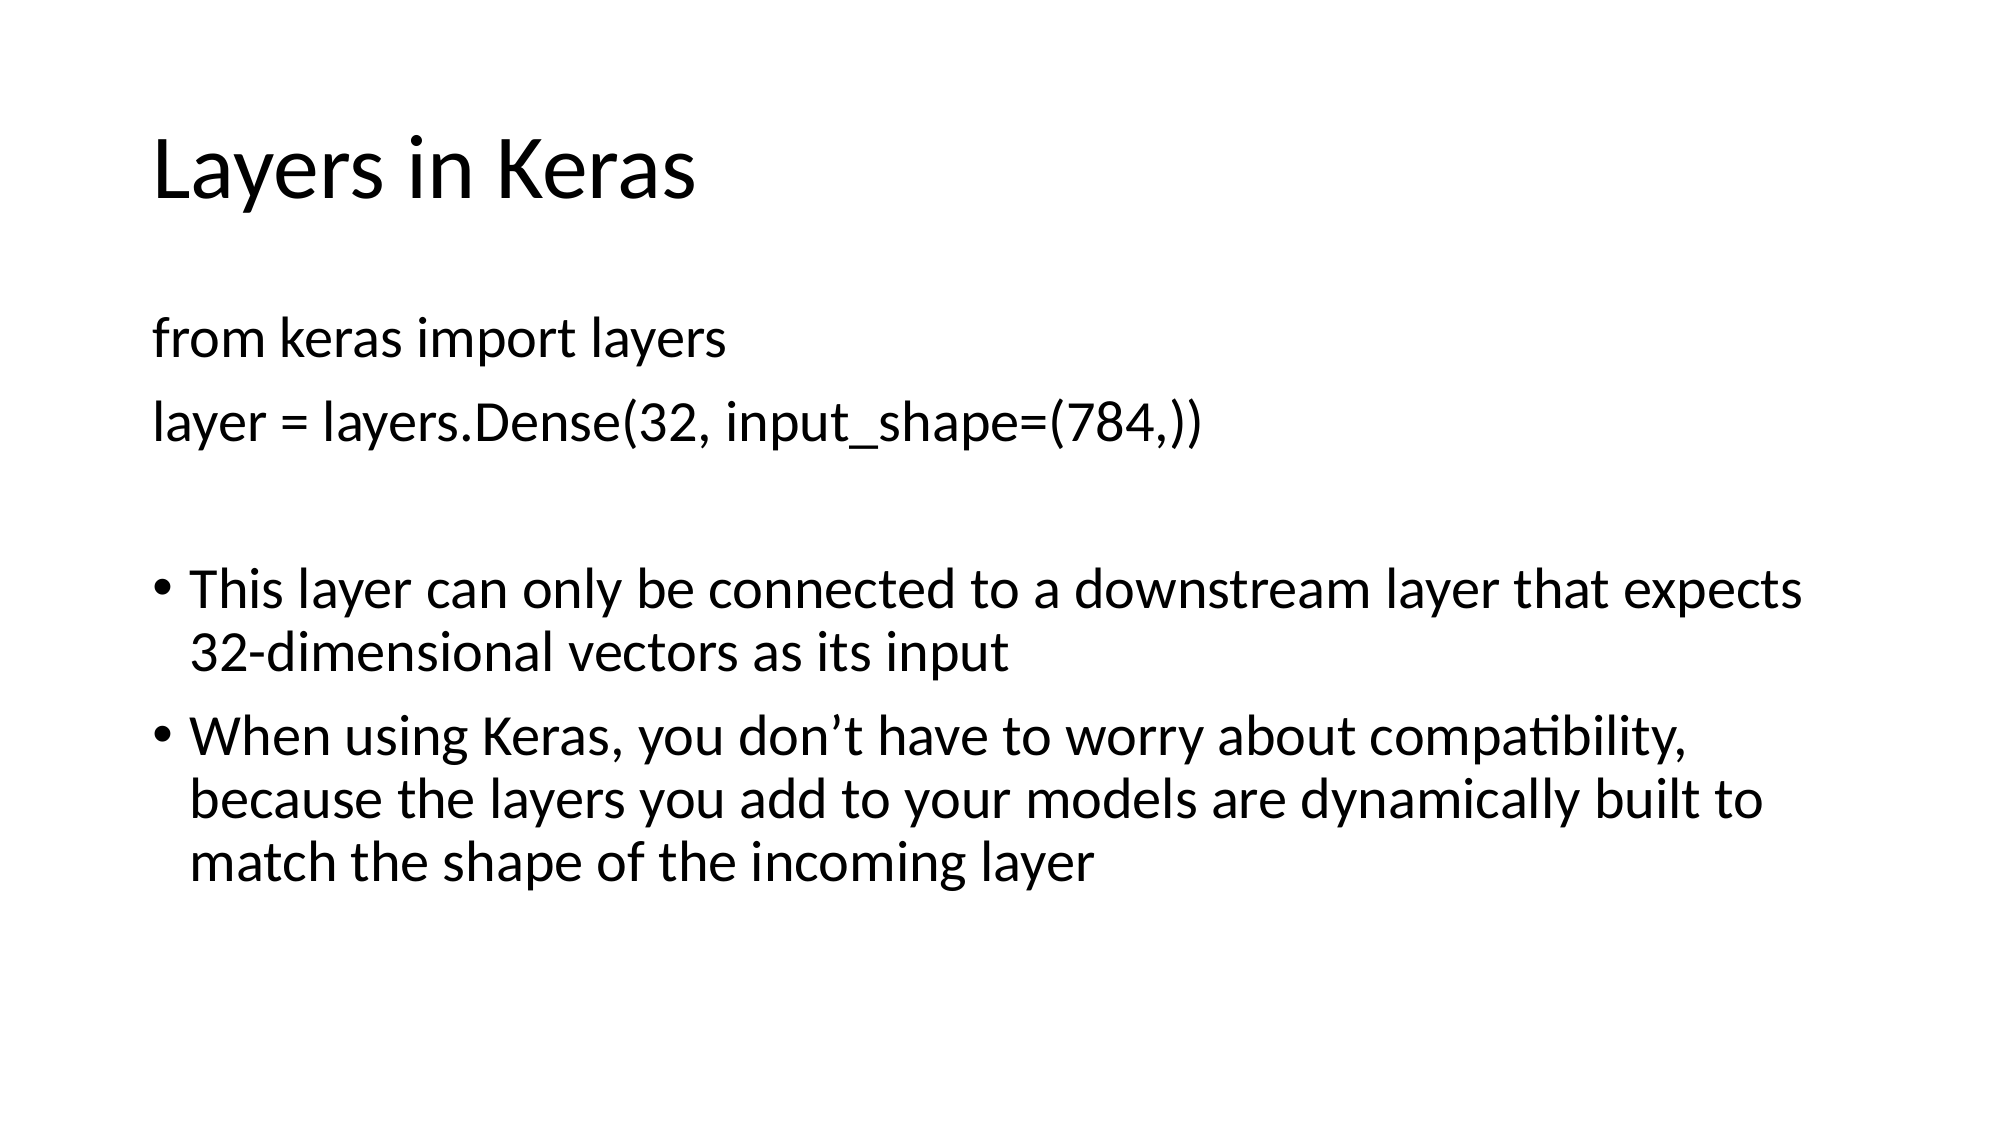

# Layers in Keras
from keras import layers
layer = layers.Dense(32, input_shape=(784,))

This layer can only be connected to a downstream layer that expects 32-dimensional vectors as its input
When using Keras, you don’t have to worry about compatibility, because the layers you add to your models are dynamically built to match the shape of the incoming layer